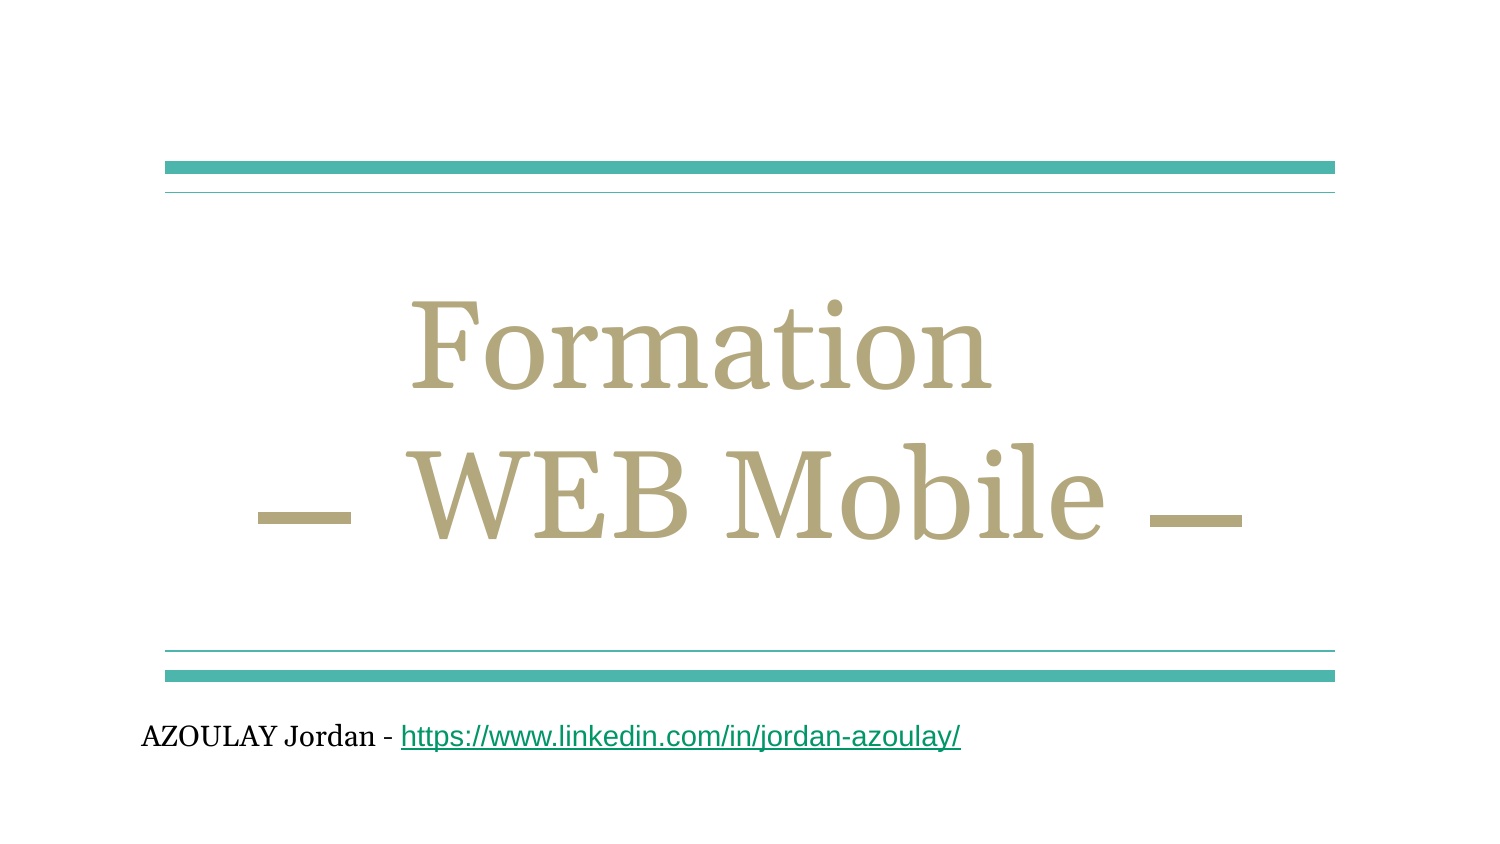

Formation
WEB Mobile
AZOULAY Jordan - https://www.linkedin.com/in/jordan-azoulay/